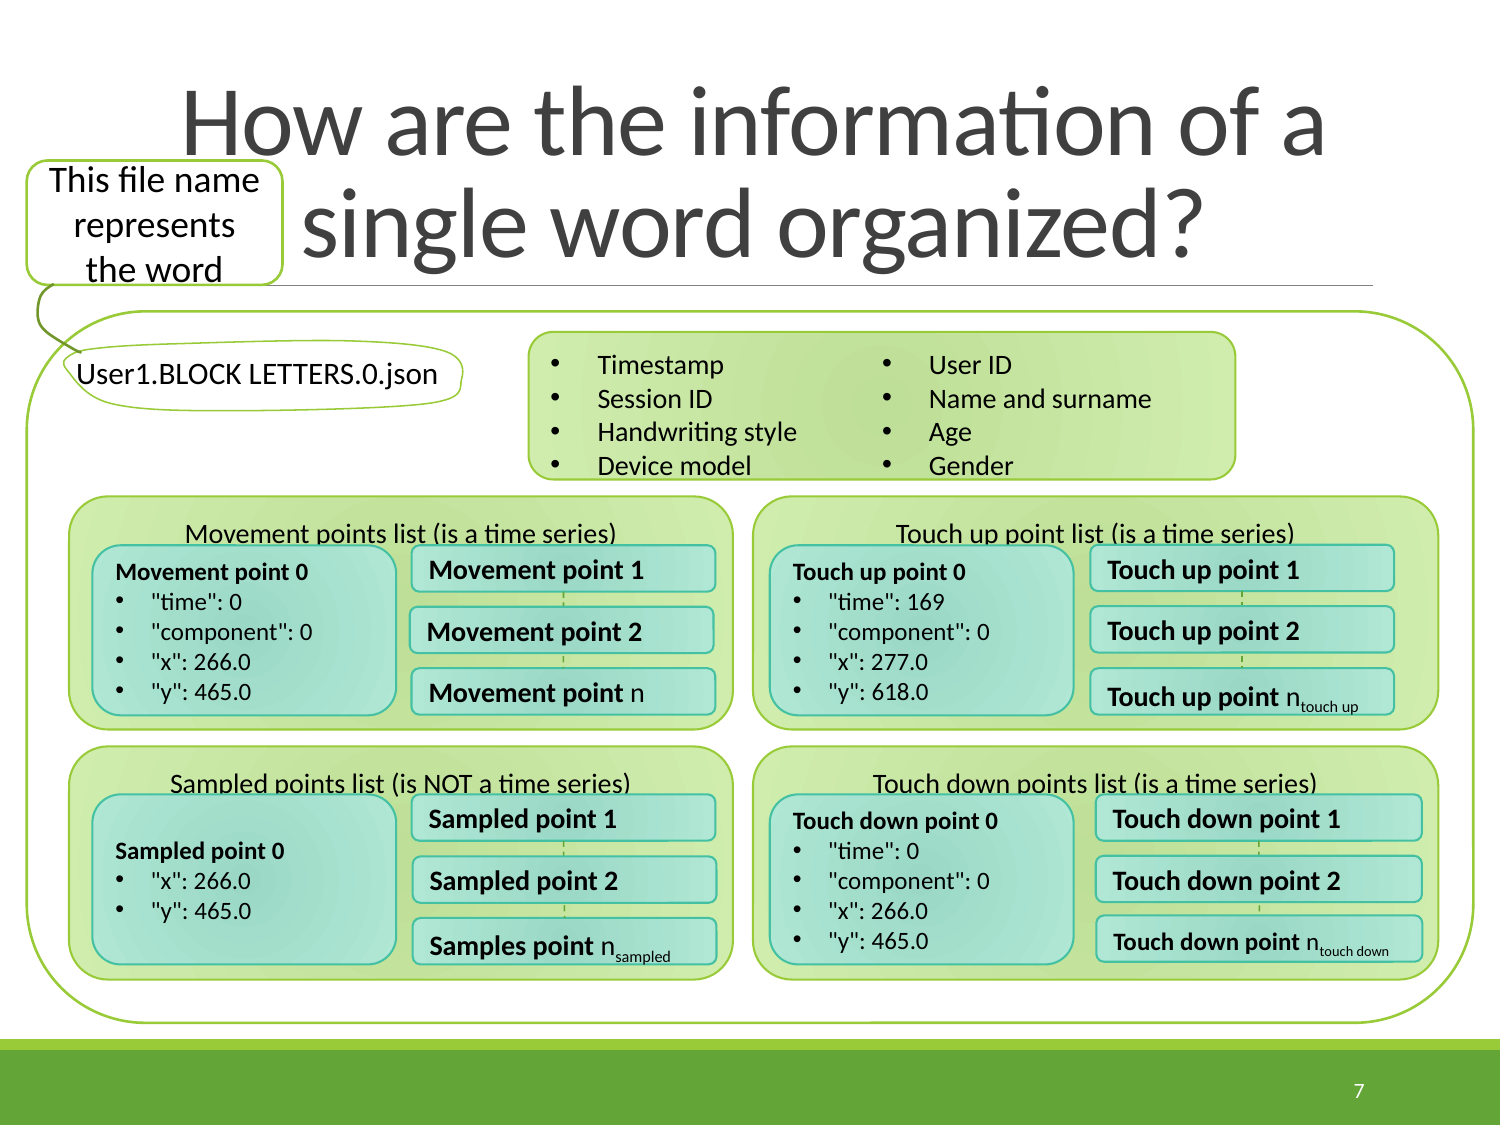

# How are the information of a single word organized?
This file name represents the word

User1.BLOCK LETTERS.0.json
Timestamp
Session ID
Handwriting style
Device model
User ID
Name and surname
Age
Gender
Movement points list (is a time series)
Touch up point list (is a time series)
Touch up point 1
Movement point 0
"time": 0
"component": 0
"x": 266.0
"y": 465.0
Movement point 1
Touch up point 0
"time": 169
"component": 0
"x": 277.0
"y": 618.0
Touch up point 2
Movement point 2
Movement point n
Touch up point ntouch up

Sampled points list (is NOT a time series)
Touch down points list (is a time series)
Sampled point 0
"x": 266.0
"y": 465.0
Sampled point 1
Touch down point 1
Touch down point 0
"time": 0
"component": 0
"x": 266.0
"y": 465.0
Touch down point 2
Sampled point 2
Touch down point ntouch down
Samples point nsampled

7